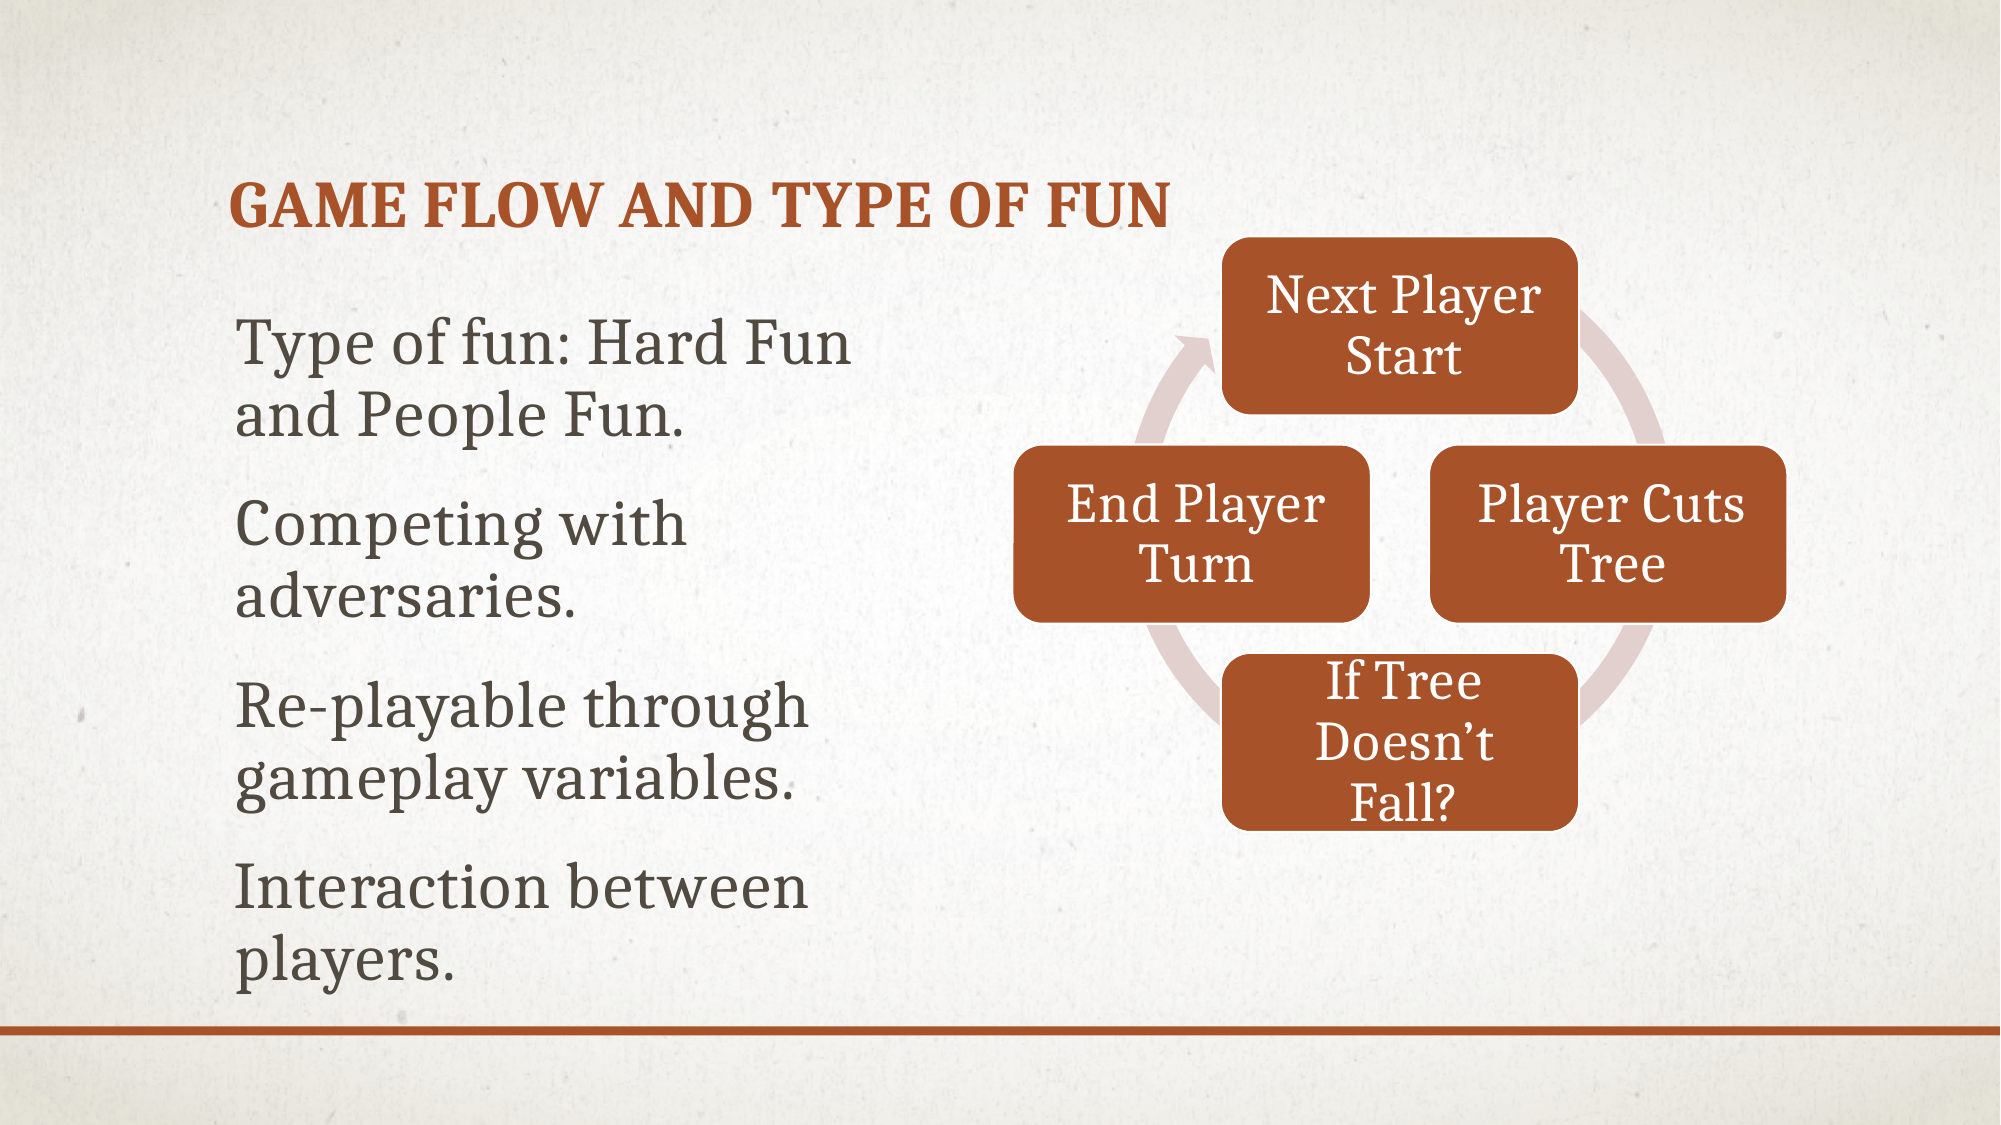

# Game Flow and Type of Fun
Next Player Start
Player Cuts Tree
If Tree Doesn’t Fall?
End Player Turn
Type of fun: Hard Fun and People Fun.
Competing with adversaries.
Re-playable through gameplay variables.
Interaction between players.